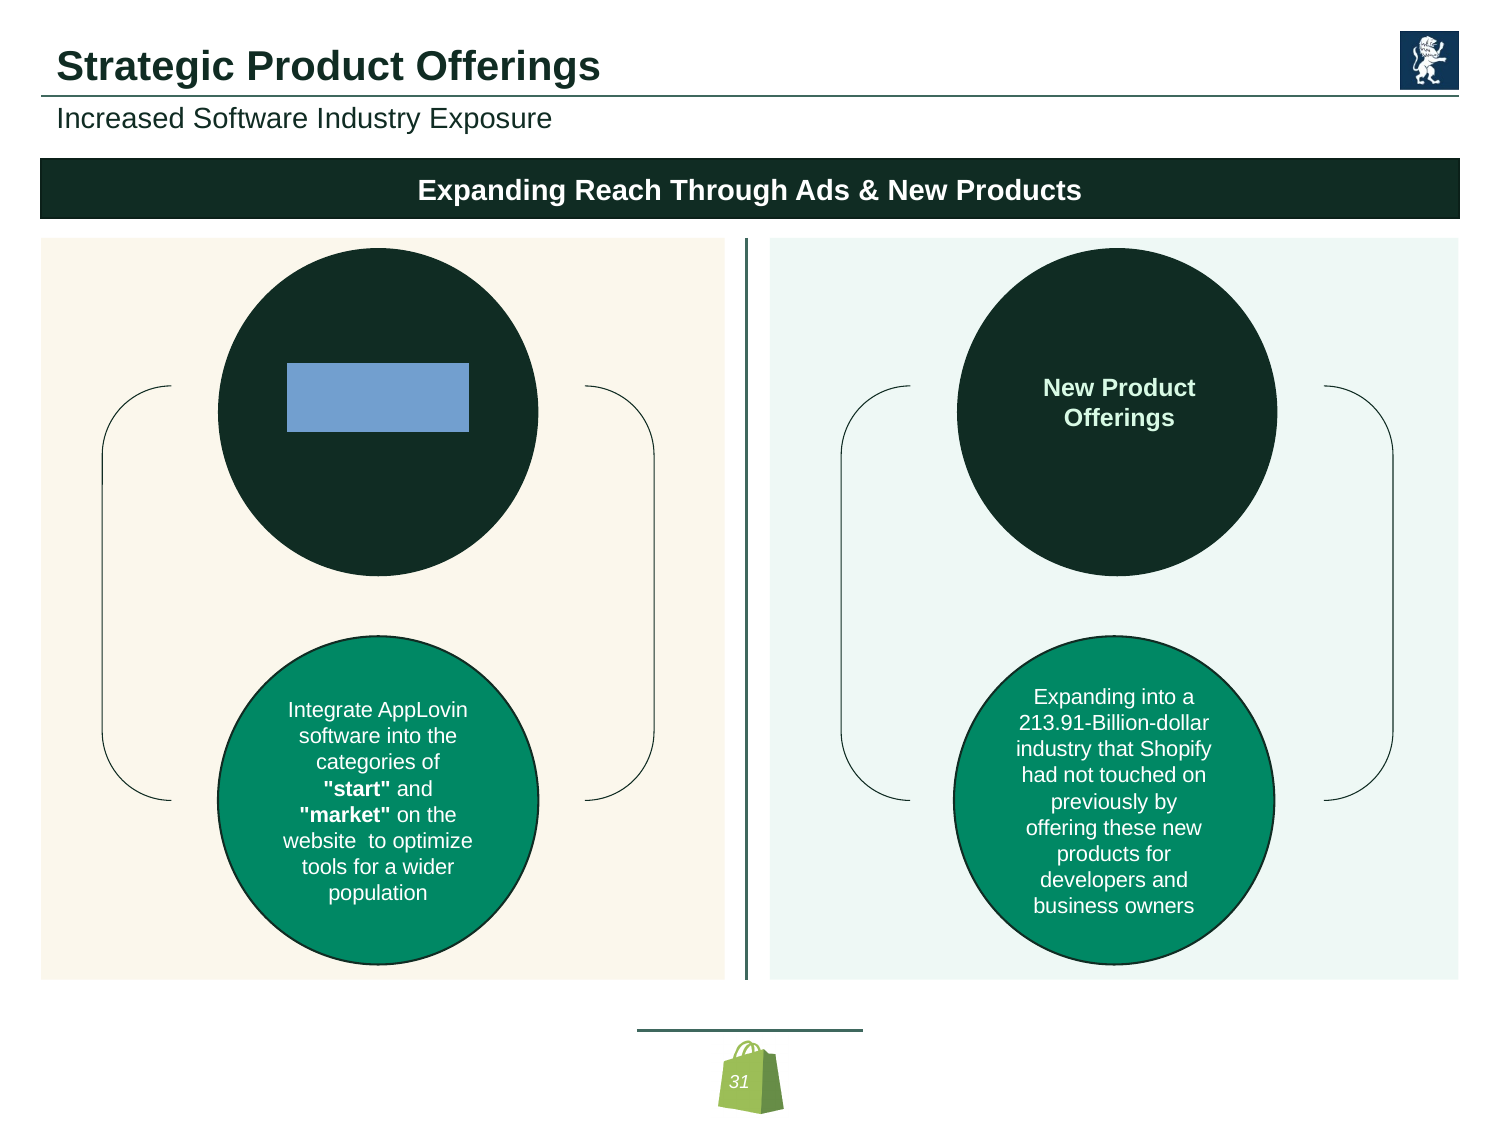

# Strategic Product Offerings
Increased Software Industry Exposure
Expanding Reach Through Ads & New Products

Ad Industry Domination

New Product Offerings

Integrate AppLovin software into the categories of "start" and "market" on the website  to optimize tools for a wider population
Expanding into a 213.91-Billion-dollar industry that Shopify had not touched on previously by offering these new products for developers and business owners